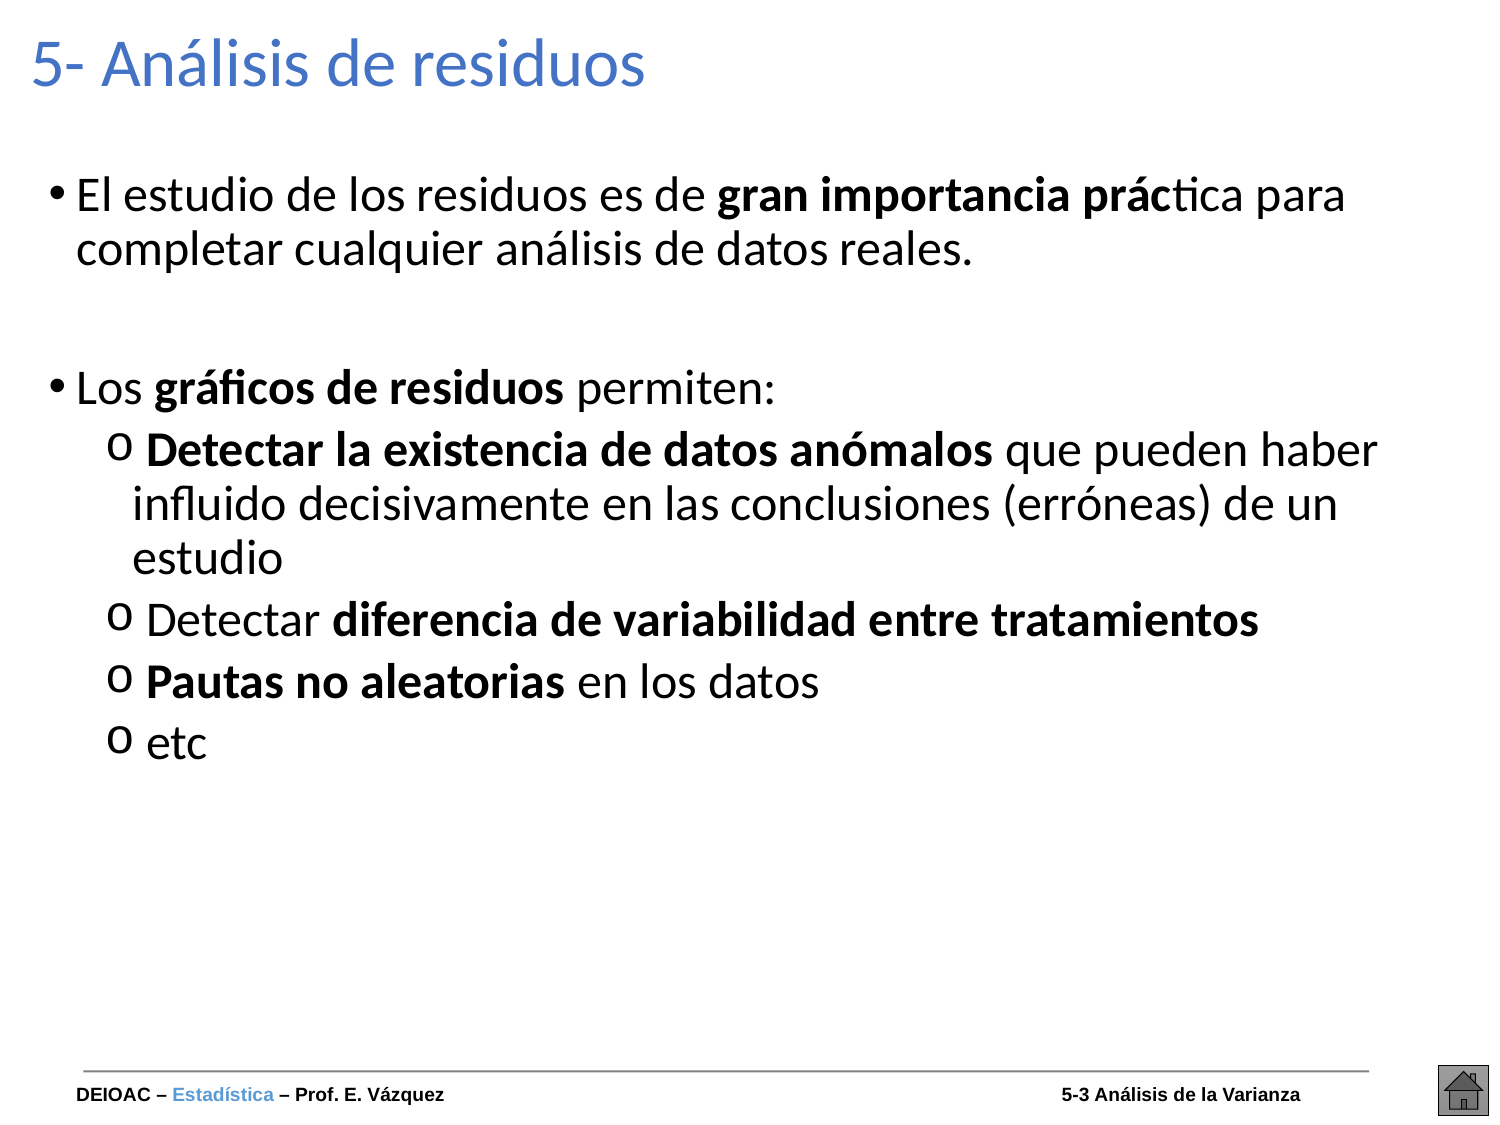

# 5- Análisis de residuos
El estudio de los residuos es de gran importancia práctica para completar cualquier análisis de datos reales.

Los gráficos de residuos permiten:
 Detectar la existencia de datos anómalos que pueden haber influido decisivamente en las conclusiones (erróneas) de un estudio
 Detectar diferencia de variabilidad entre tratamientos
 Pautas no aleatorias en los datos
 etc